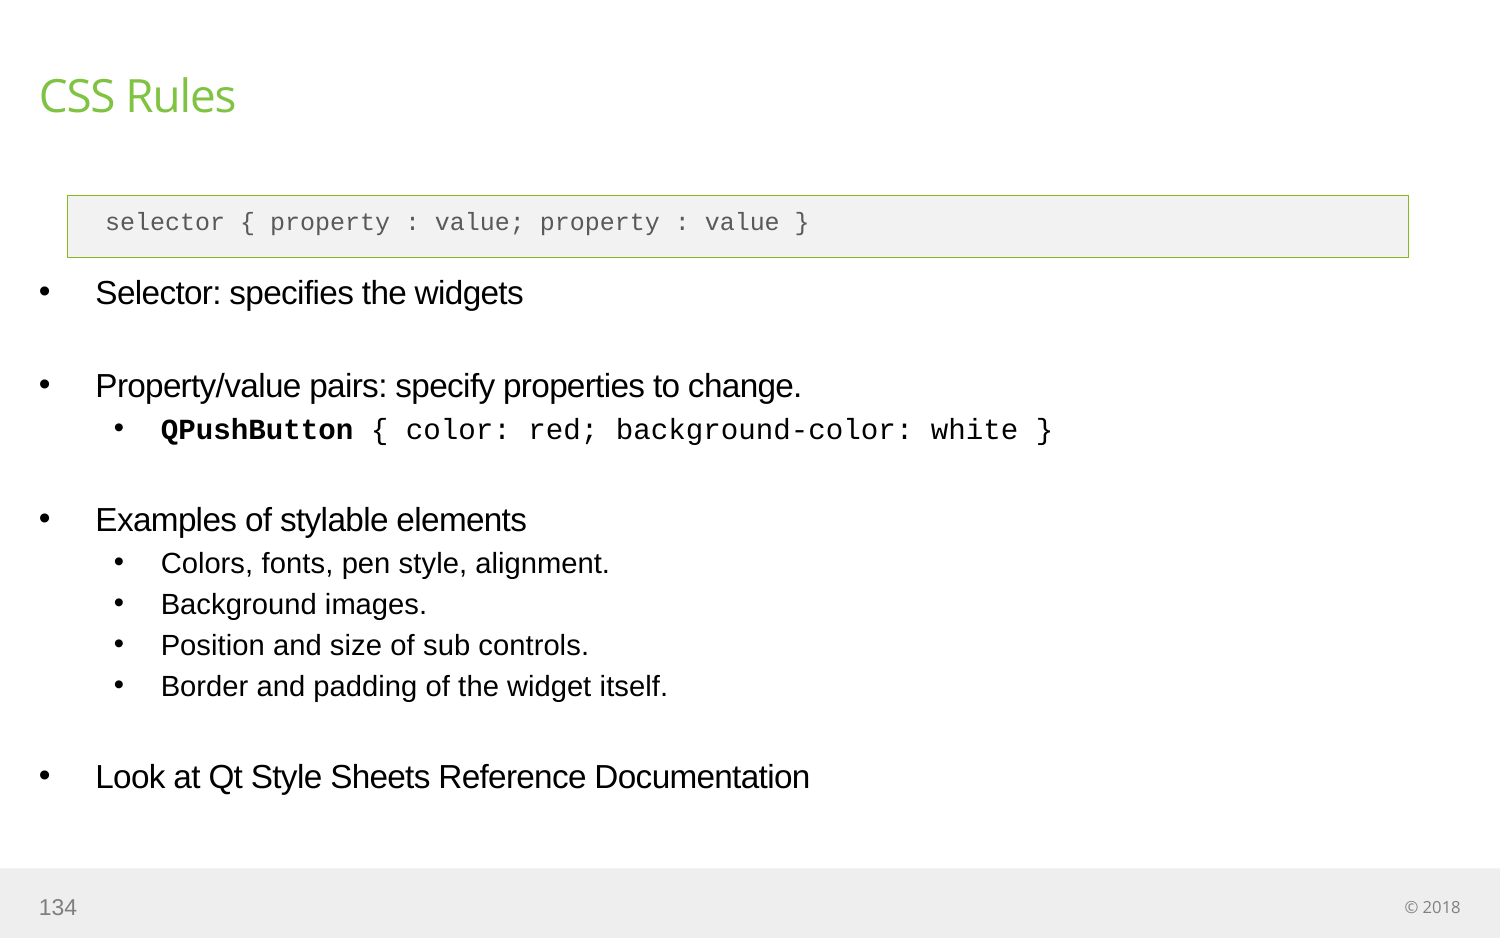

# CSS Rules
selector { property : value; property : value }
Selector: specifies the widgets

Property/value pairs: specify properties to change.
QPushButton { color: red; background-color: white }

Examples of stylable elements
Colors, fonts, pen style, alignment.
Background images.
Position and size of sub controls.
Border and padding of the widget itself.

Look at Qt Style Sheets Reference Documentation

134
© 2018